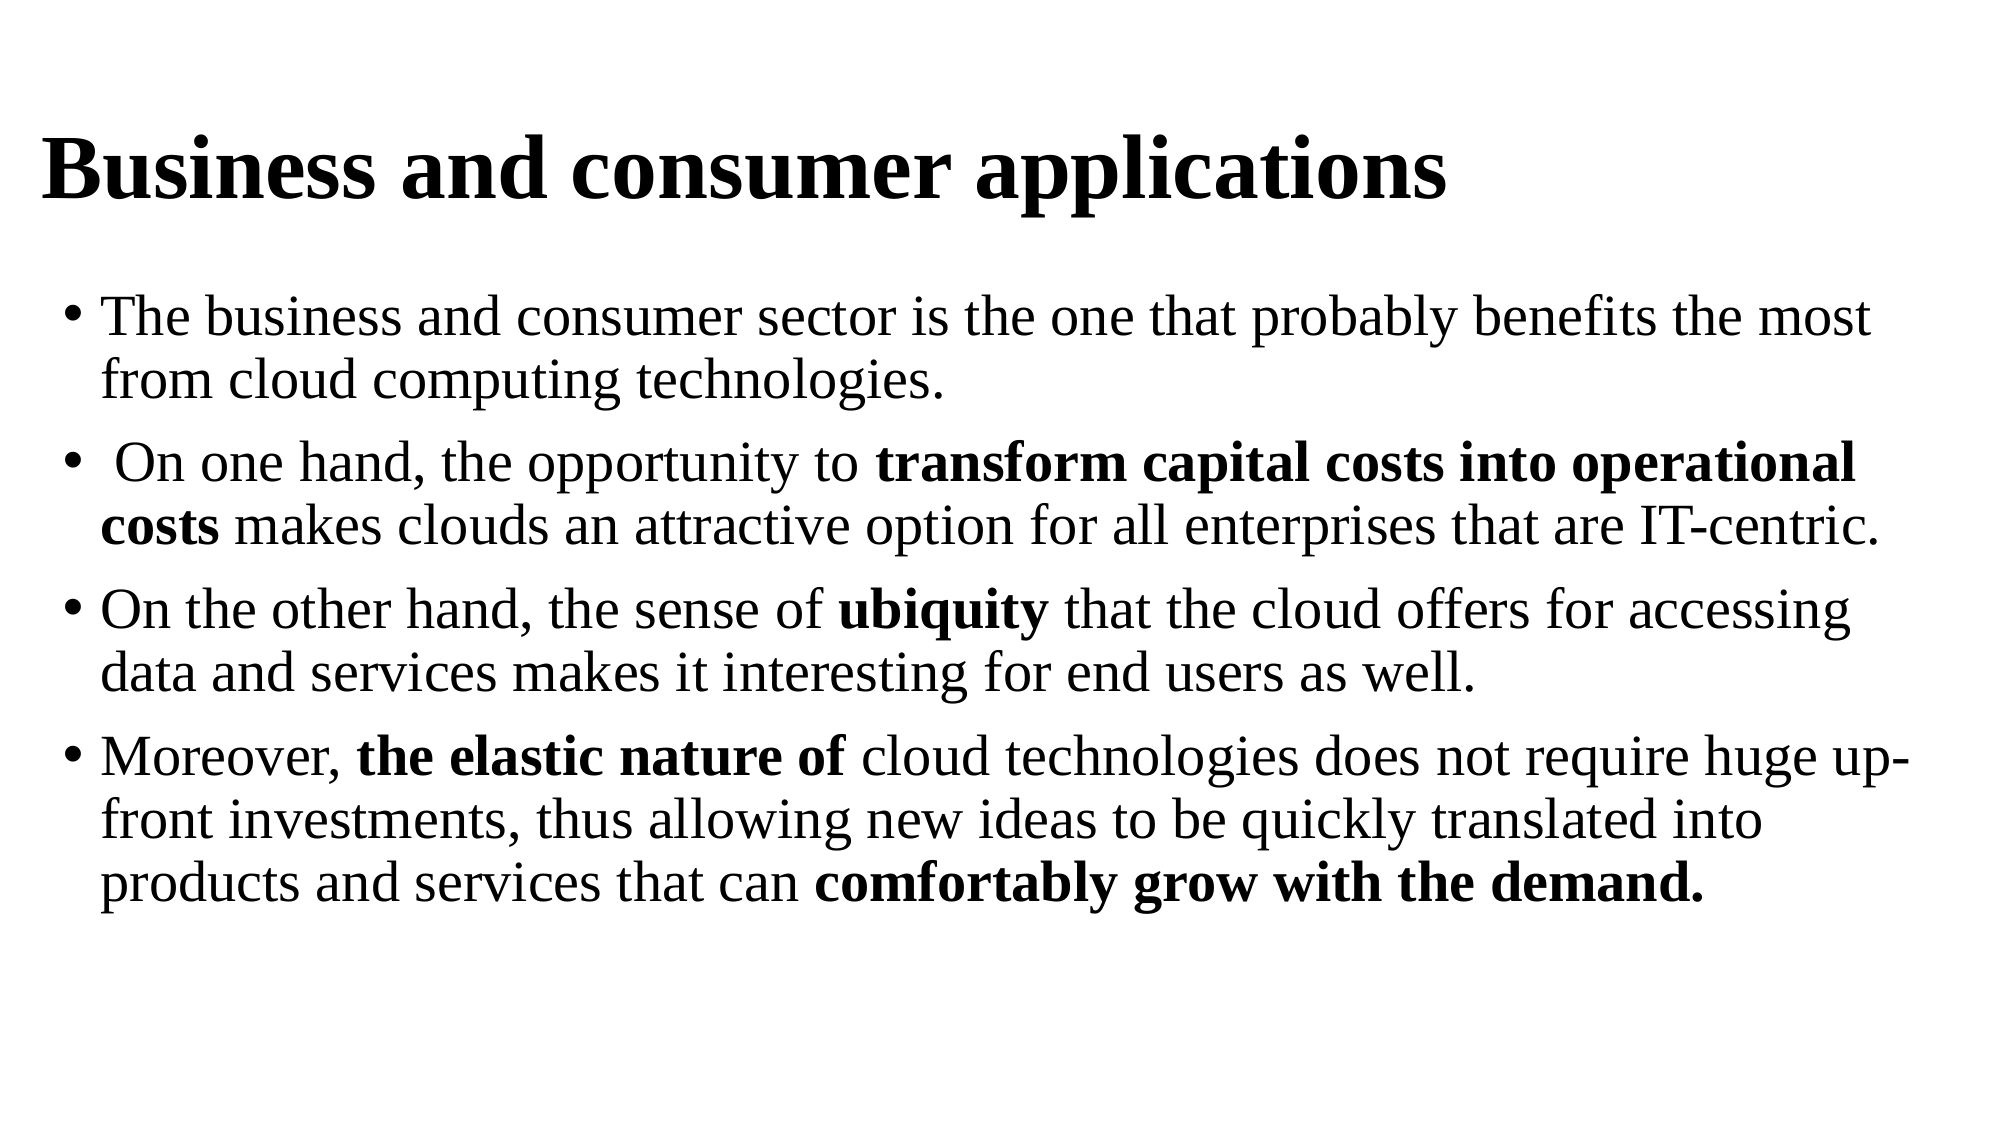

# Business and consumer applications
The business and consumer sector is the one that probably benefits the most from cloud computing technologies.
 On one hand, the opportunity to transform capital costs into operational costs makes clouds an attractive option for all enterprises that are IT-centric.
On the other hand, the sense of ubiquity that the cloud offers for accessing data and services makes it interesting for end users as well.
Moreover, the elastic nature of cloud technologies does not require huge up-front investments, thus allowing new ideas to be quickly translated into products and services that can comfortably grow with the demand.